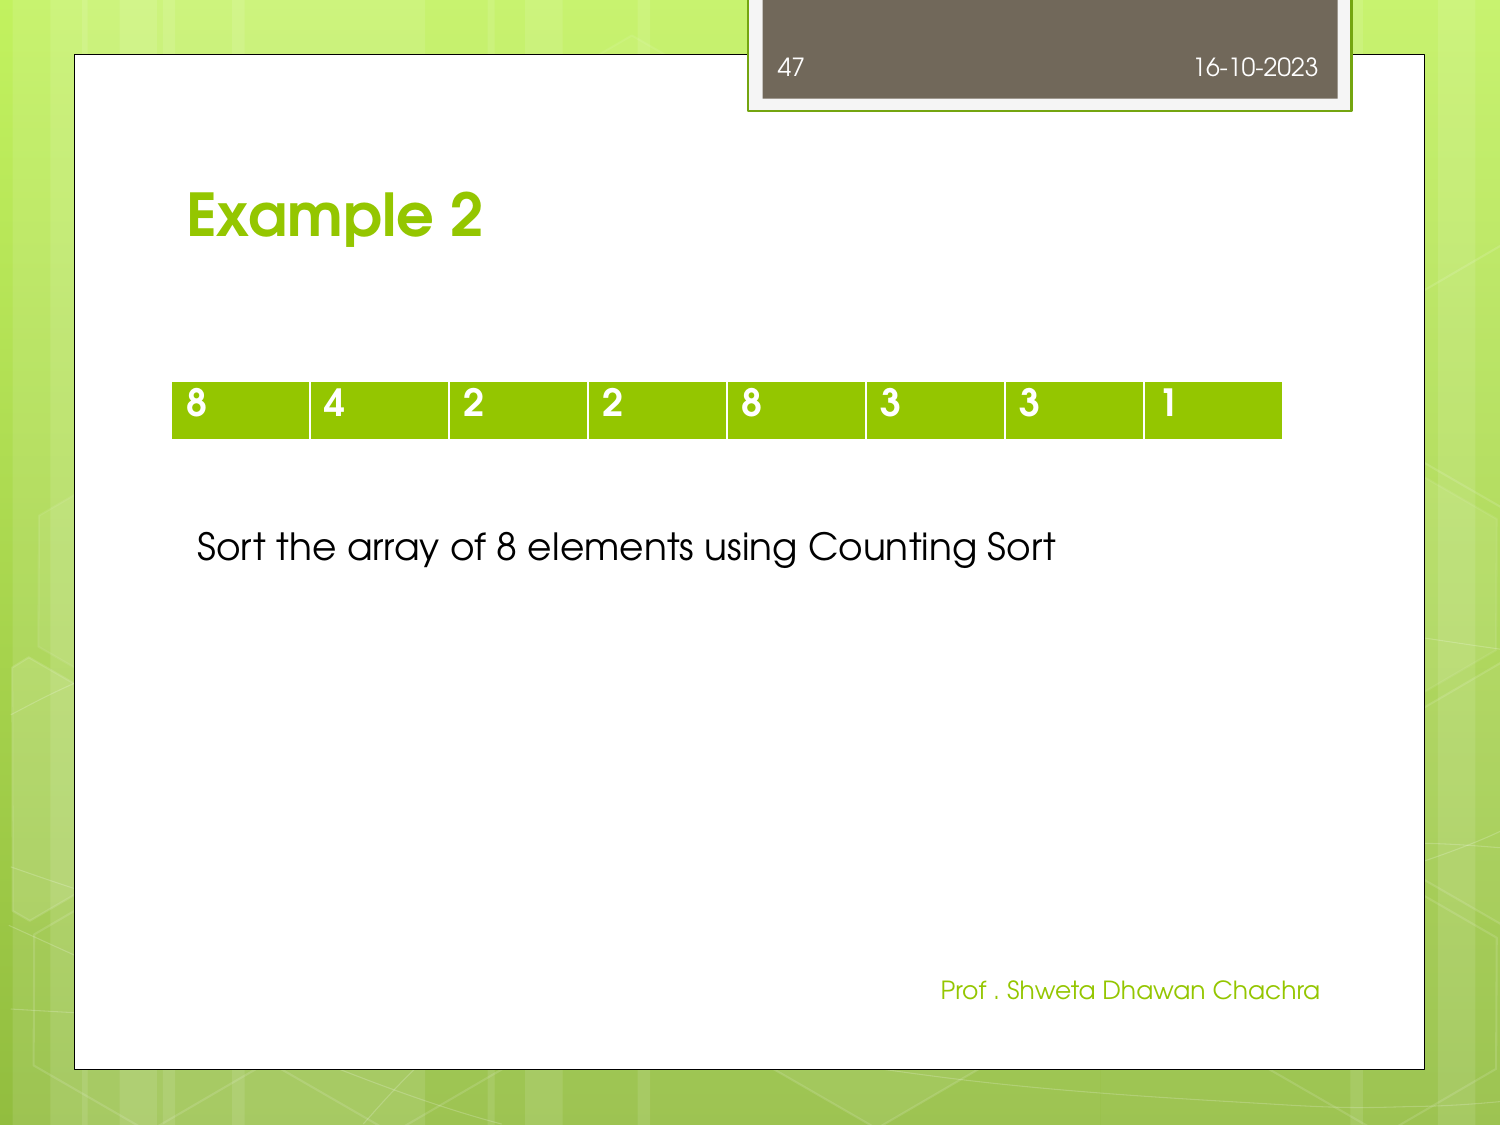

47
16-10-2023
# Example 2
| 8 | 4 | 2 | 2 | 8 | 3 | 3 | 1 |
| --- | --- | --- | --- | --- | --- | --- | --- |
Sort the array of 8 elements using Counting Sort
Prof . Shweta Dhawan Chachra